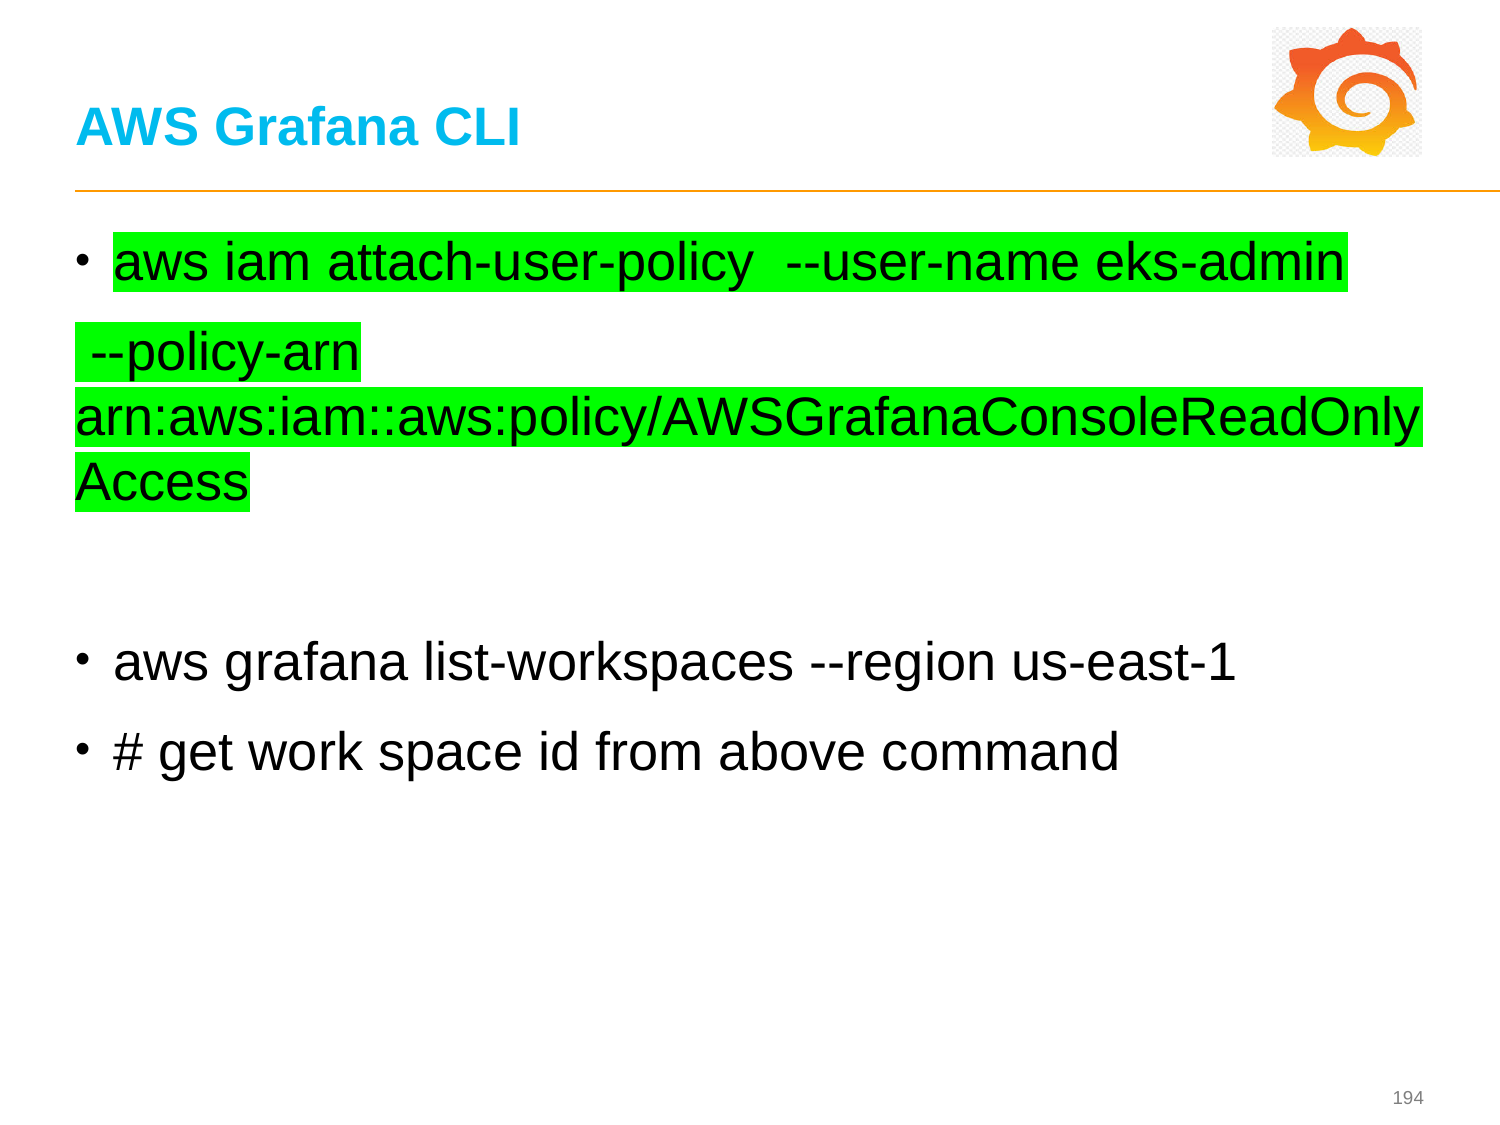

# AWS Grafana CLI
aws iam attach-user-policy  --user-name eks-admin
 --policy-arn arn:aws:iam::aws:policy/AWSGrafanaConsoleReadOnlyAccess

aws grafana list-workspaces --region us-east-1
# get work space id from above command